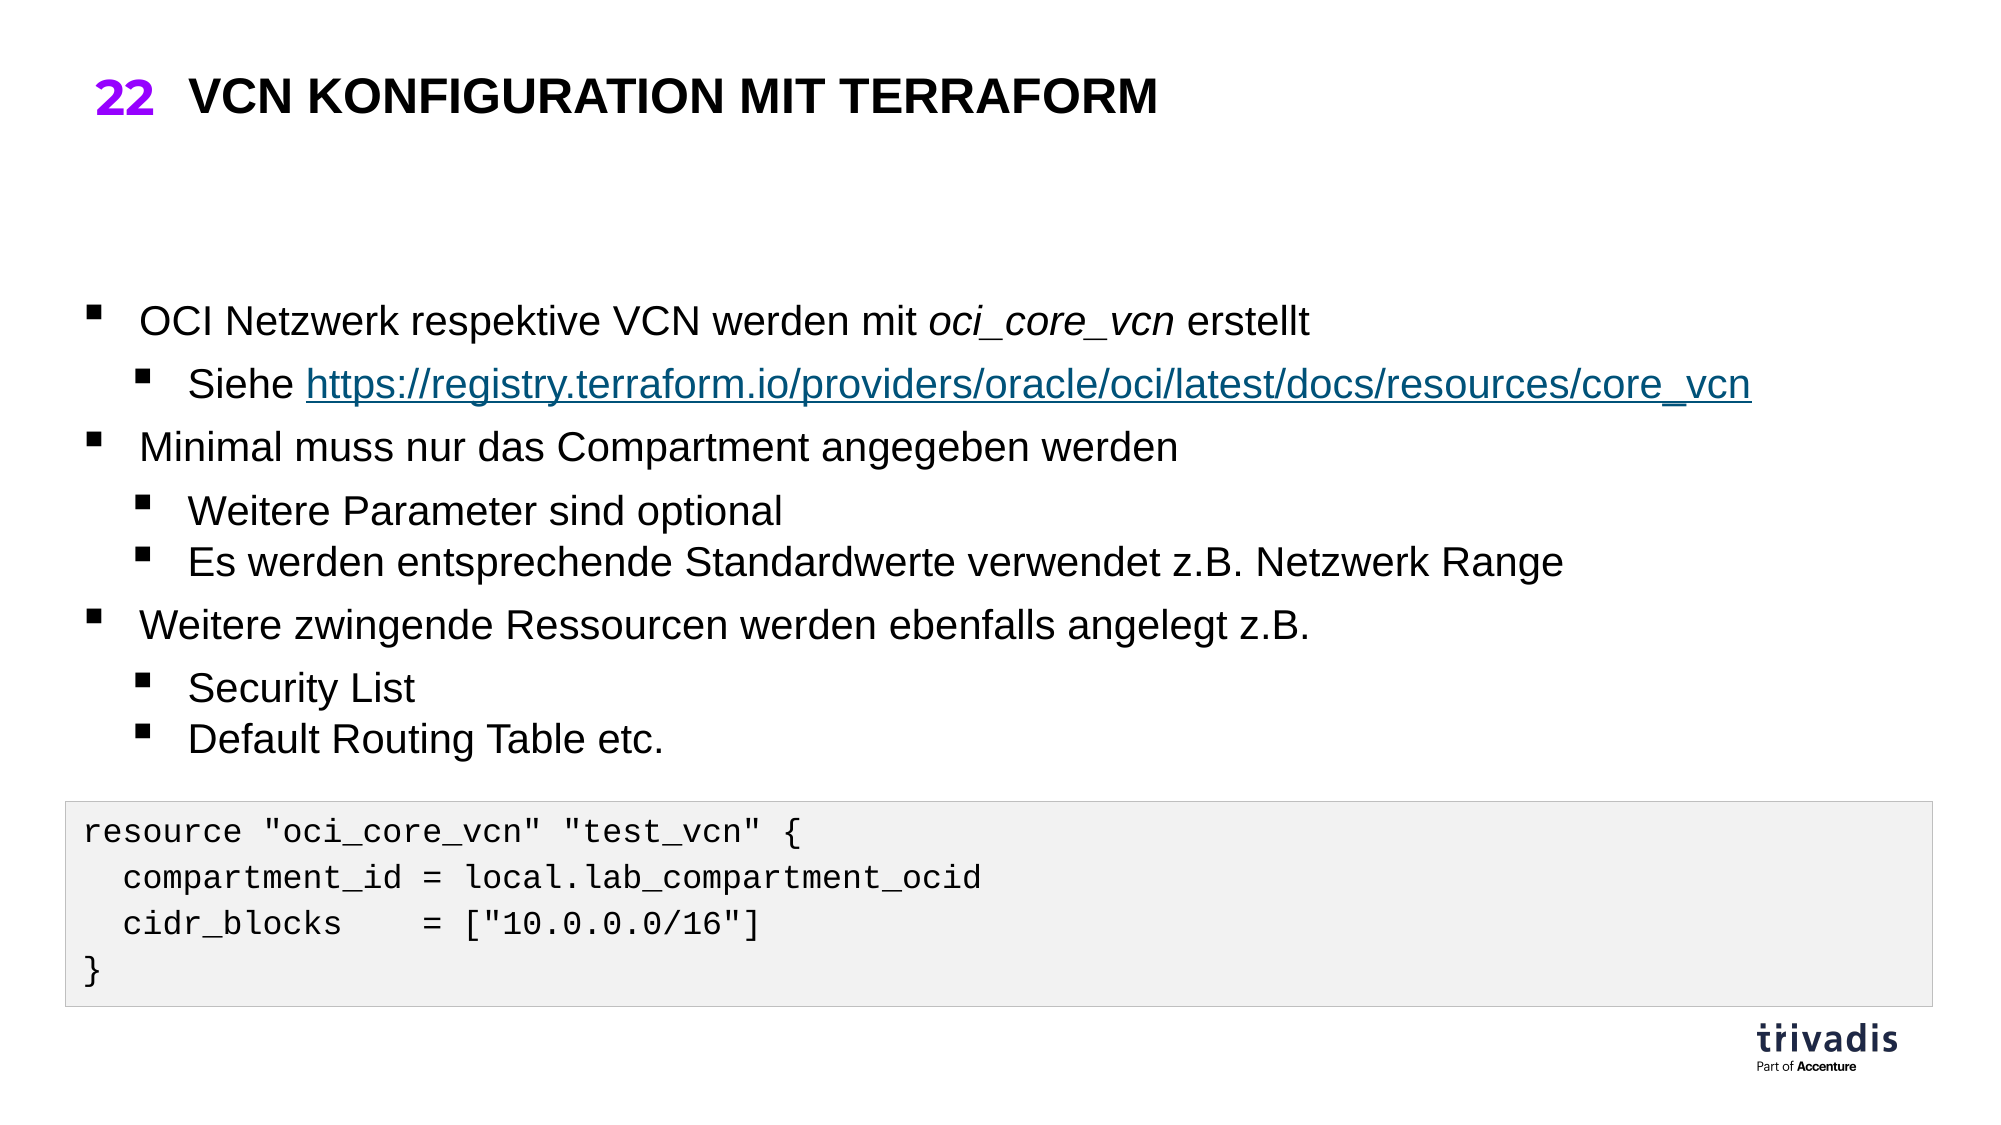

# VCN Konfiguration mit Terraform
OCI Netzwerk respektive VCN werden mit oci_core_vcn erstellt
Siehe https://registry.terraform.io/providers/oracle/oci/latest/docs/resources/core_vcn
Minimal muss nur das Compartment angegeben werden
Weitere Parameter sind optional
Es werden entsprechende Standardwerte verwendet z.B. Netzwerk Range
Weitere zwingende Ressourcen werden ebenfalls angelegt z.B.
Security List
Default Routing Table etc.

resource "oci_core_vcn" "test_vcn" {
  compartment_id = local.lab_compartment_ocid
  cidr_blocks    = ["10.0.0.0/16"]
}